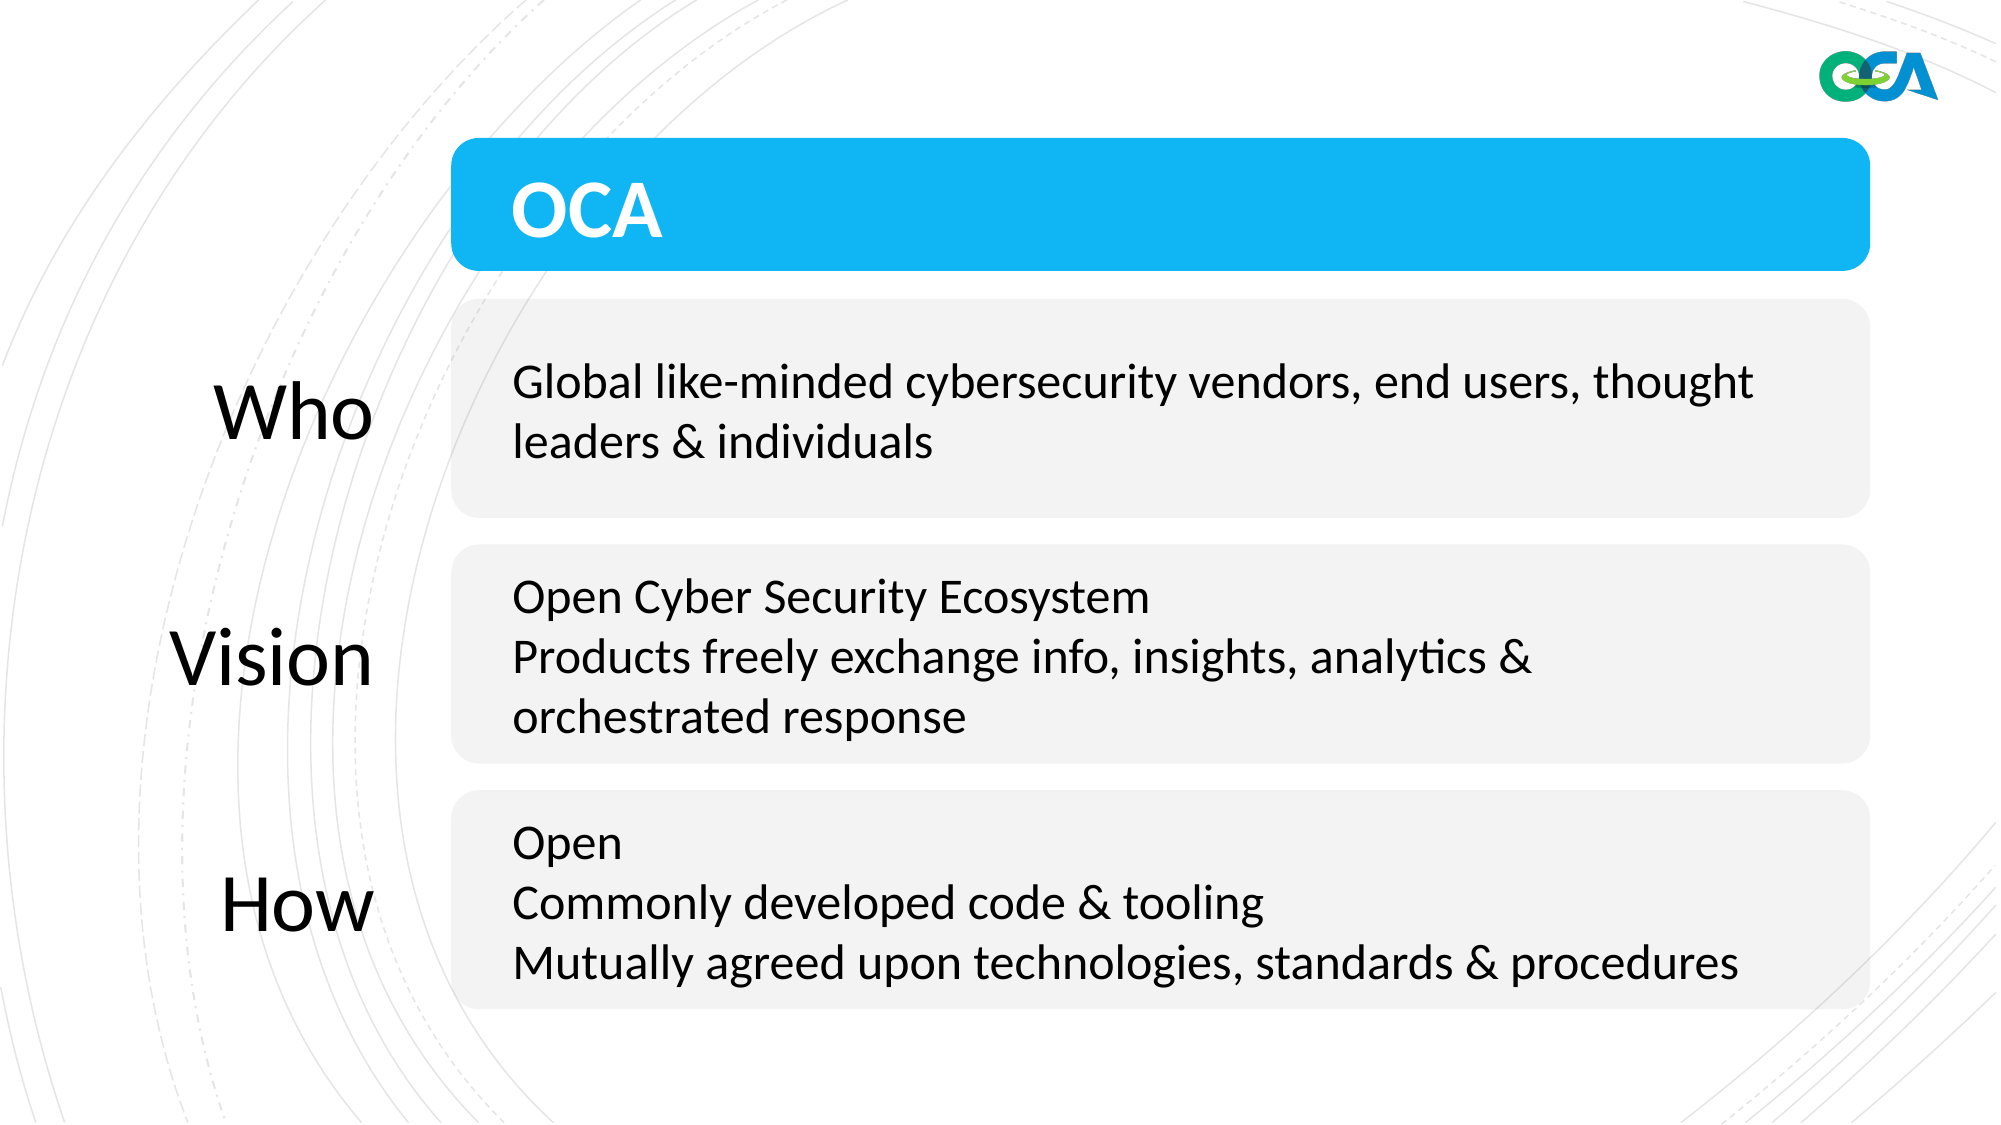

OCA
Global like-minded cybersecurity vendors, end users, thought leaders & individuals
Who
Open Cyber Security Ecosystem
Products freely exchange info, insights, analytics &
orchestrated response
Vision
Open
Commonly developed code & tooling
Mutually agreed upon technologies, standards & procedures
How